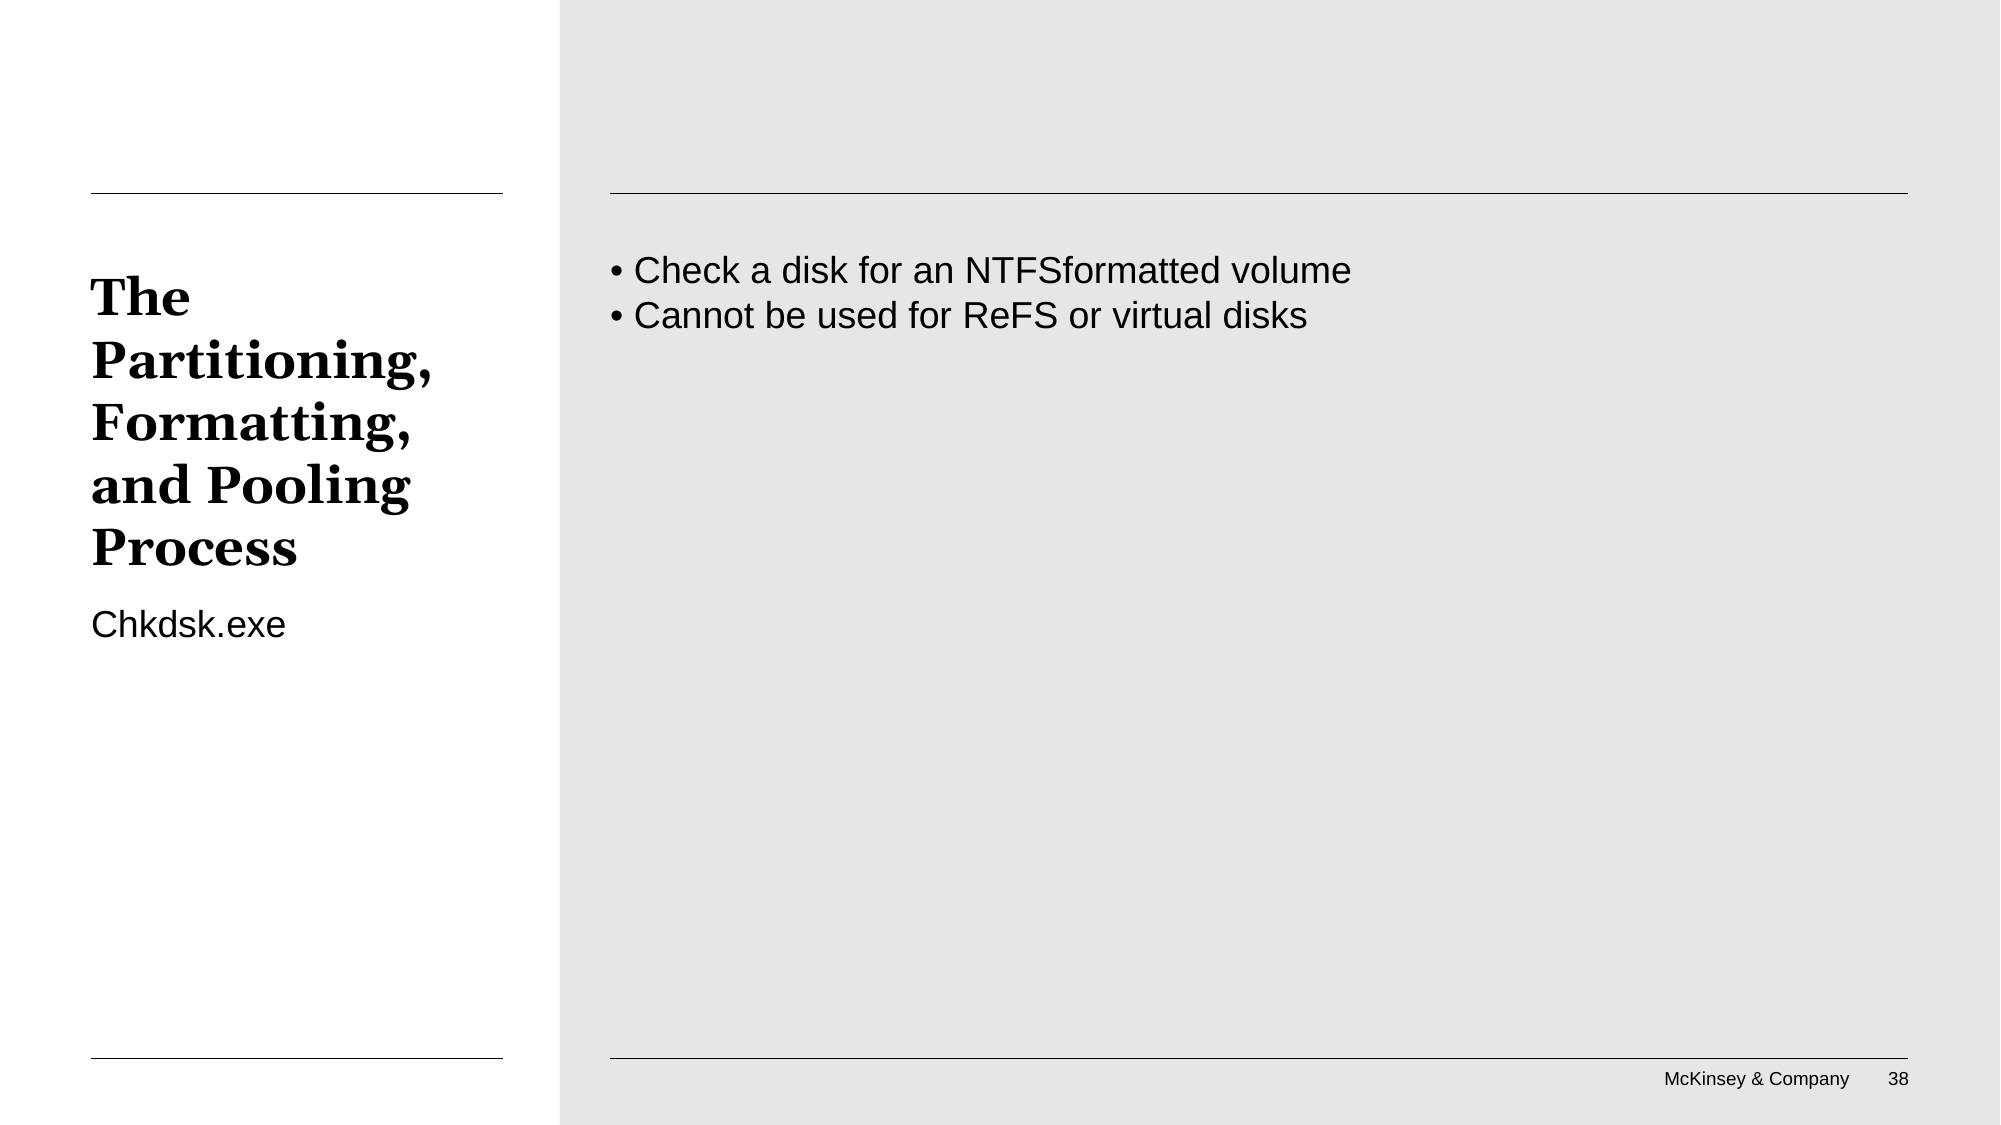

• Check a disk for an NTFSformatted volume
• Cannot be used for ReFS or virtual disks
# The Partitioning, Formatting, and Pooling Process
Chkdsk.exe